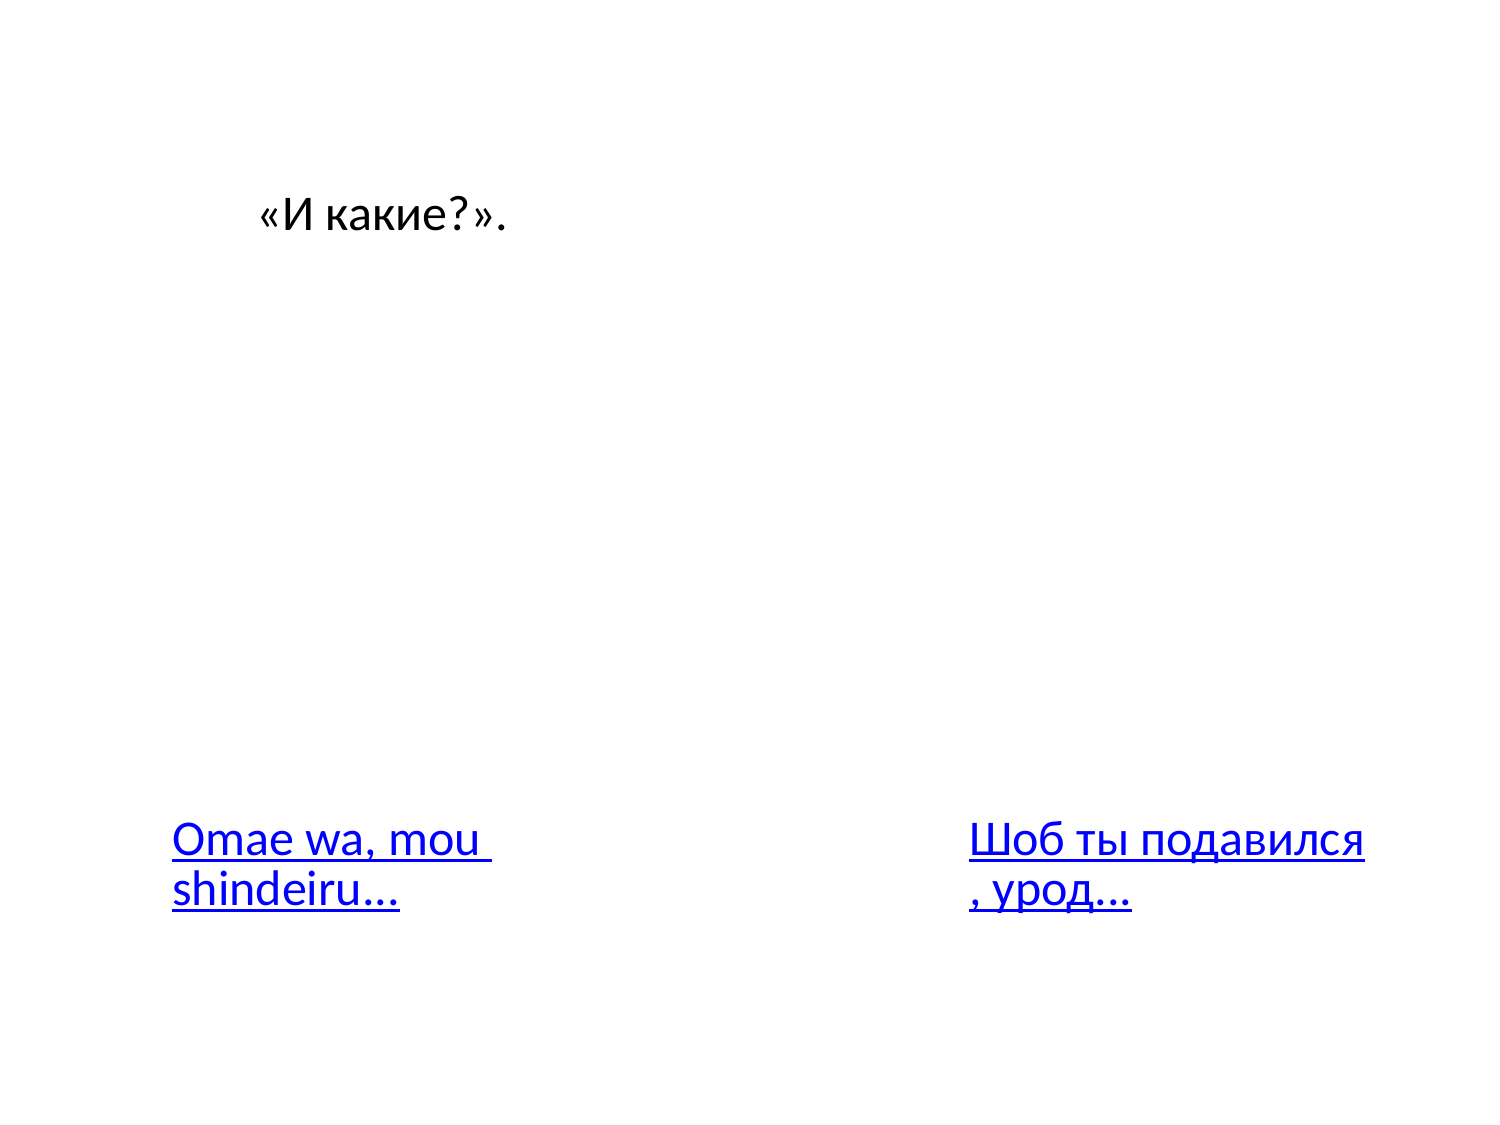

«И какие?».
Omae wa, mou shindeiru...
Шоб ты подавился, урод...